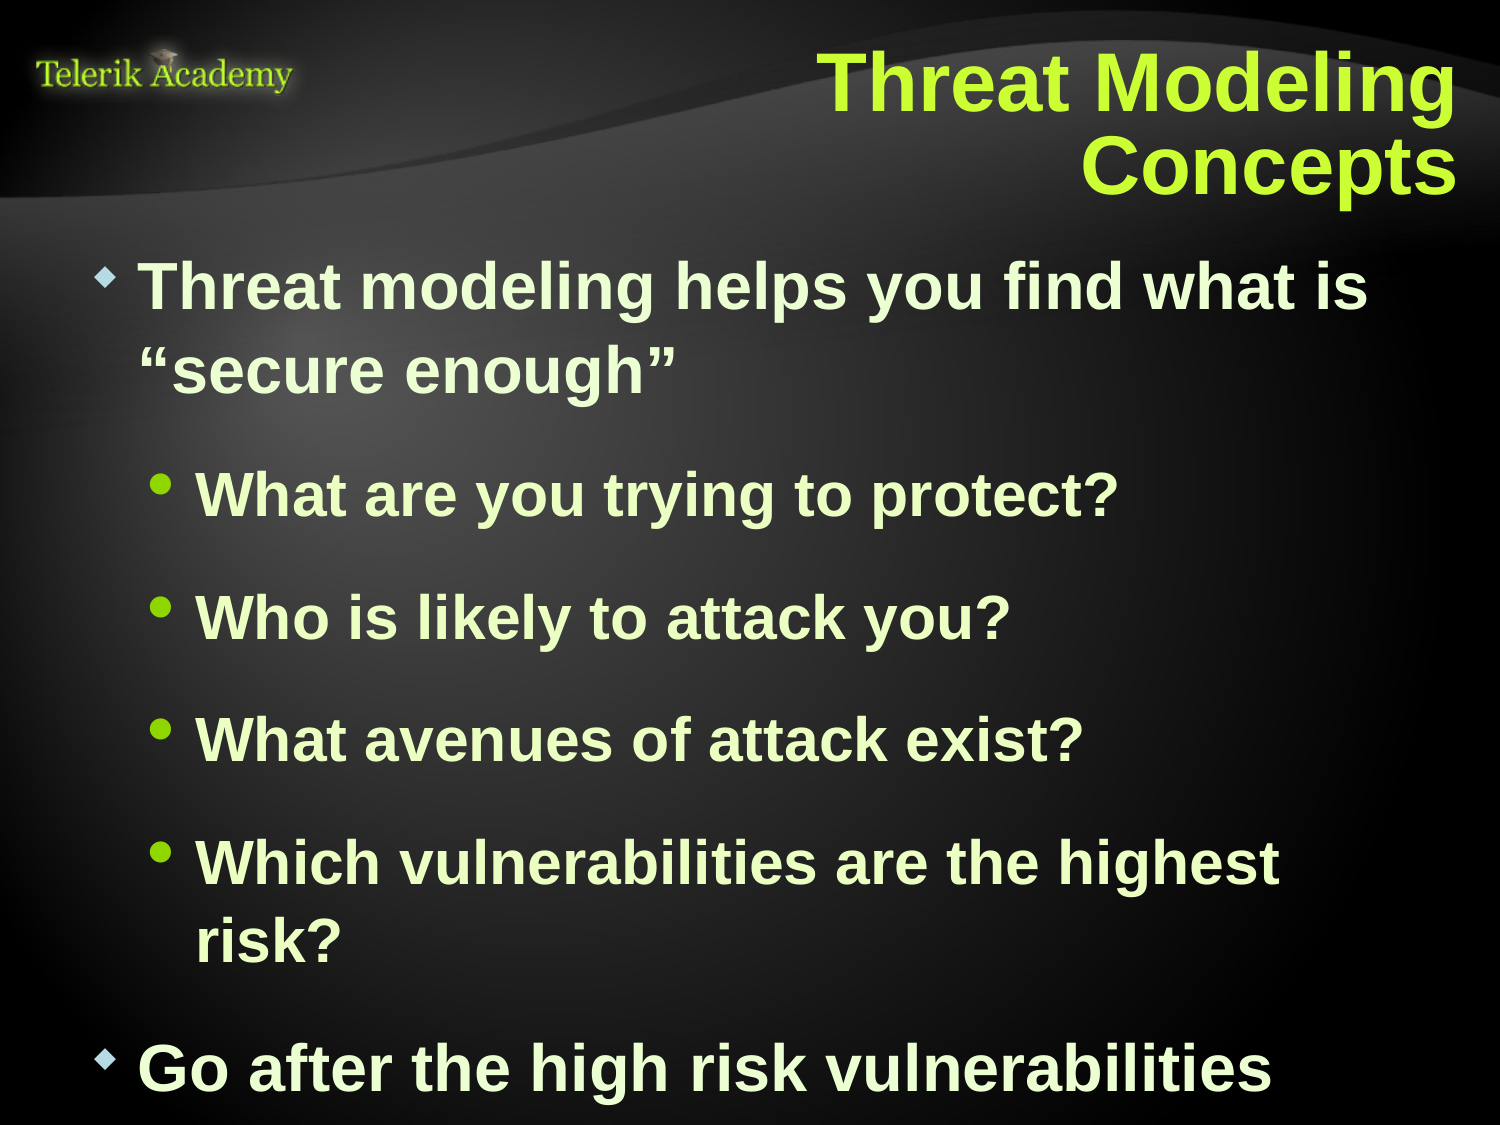

# Threat Modeling Concepts
Threat modeling helps you find what is “secure enough”
What are you trying to protect?
Who is likely to attack you?
What avenues of attack exist?
Which vulnerabilities are the highest risk?
Go after the high risk vulnerabilities first!